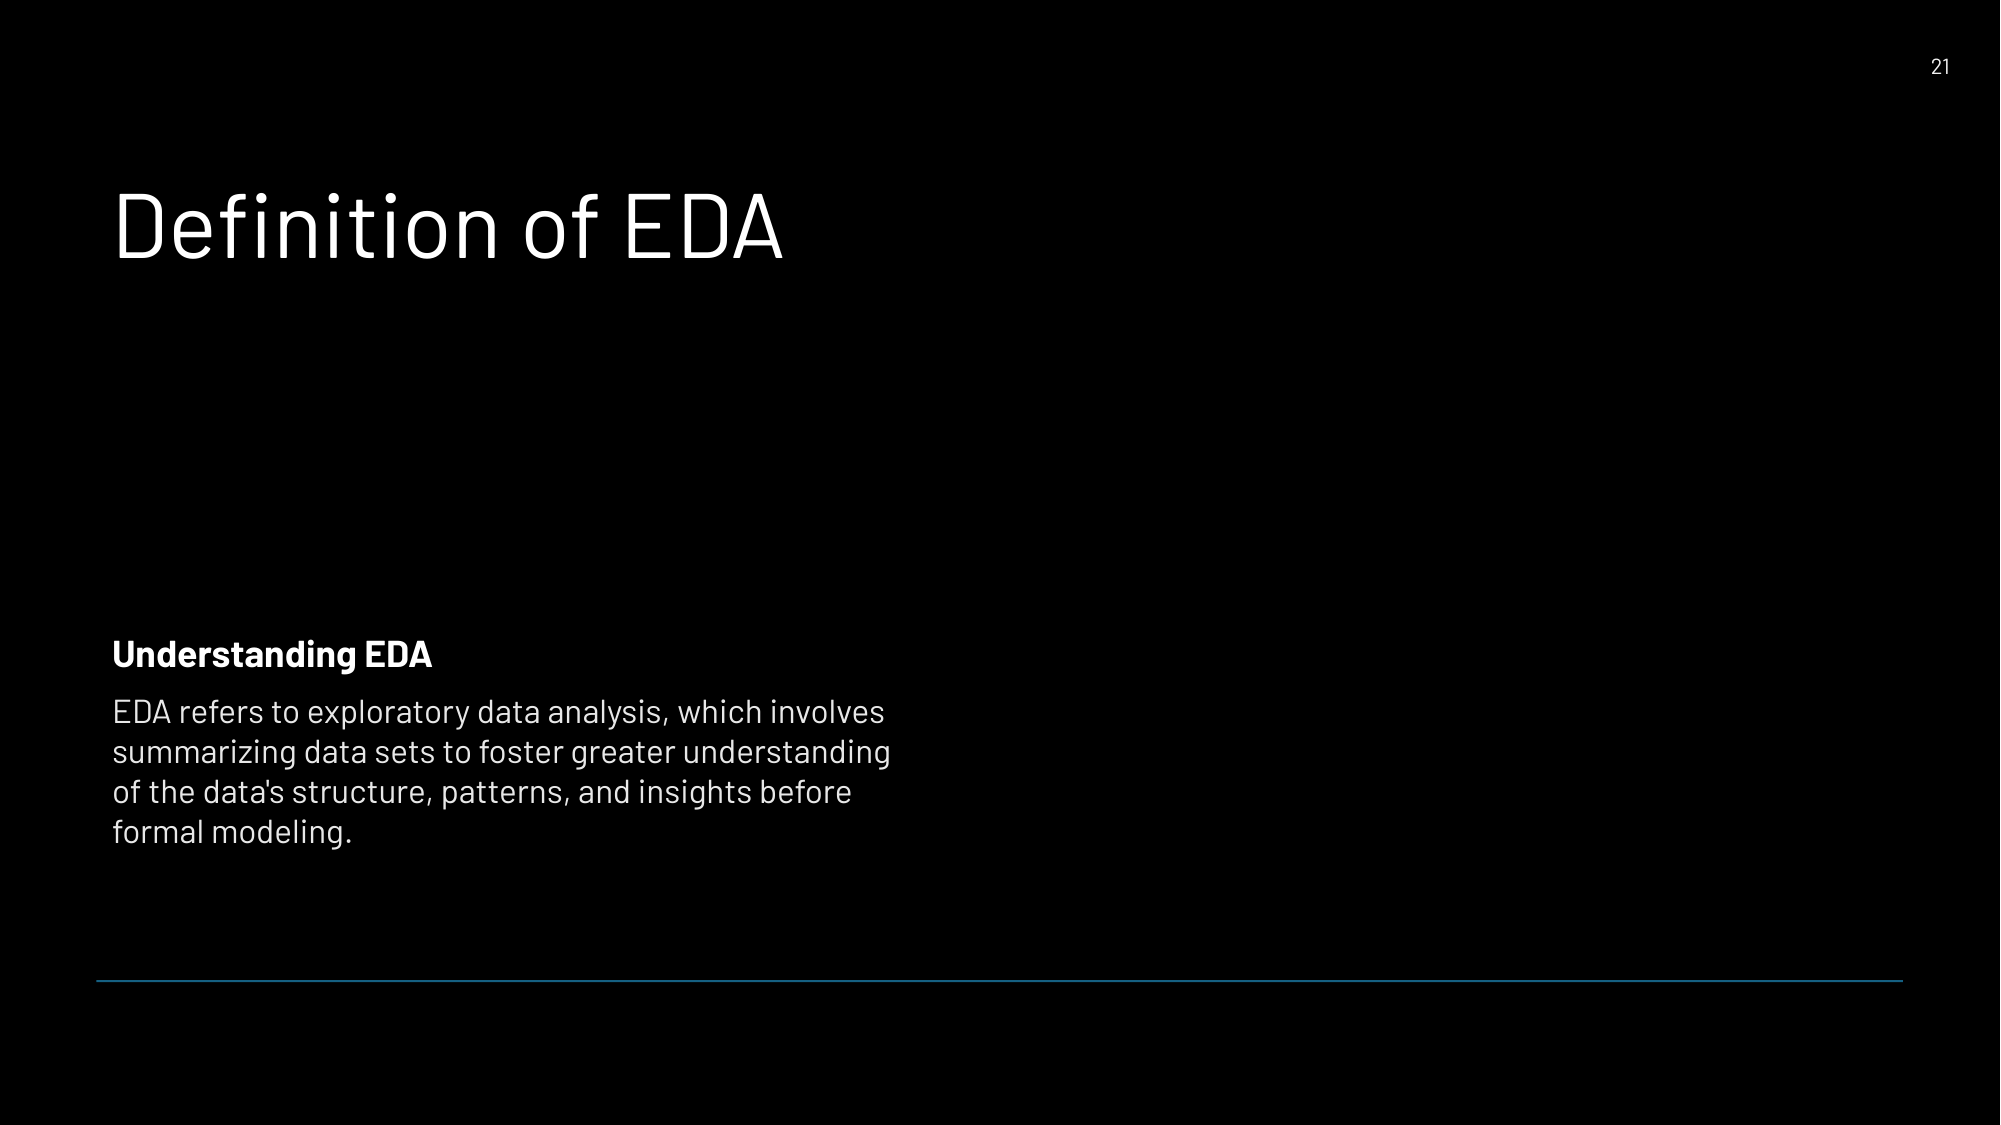

21
# Definition of EDA

Understanding EDA
EDA refers to exploratory data analysis, which involves summarizing data sets to foster greater understanding of the data's structure, patterns, and insights before formal modeling.